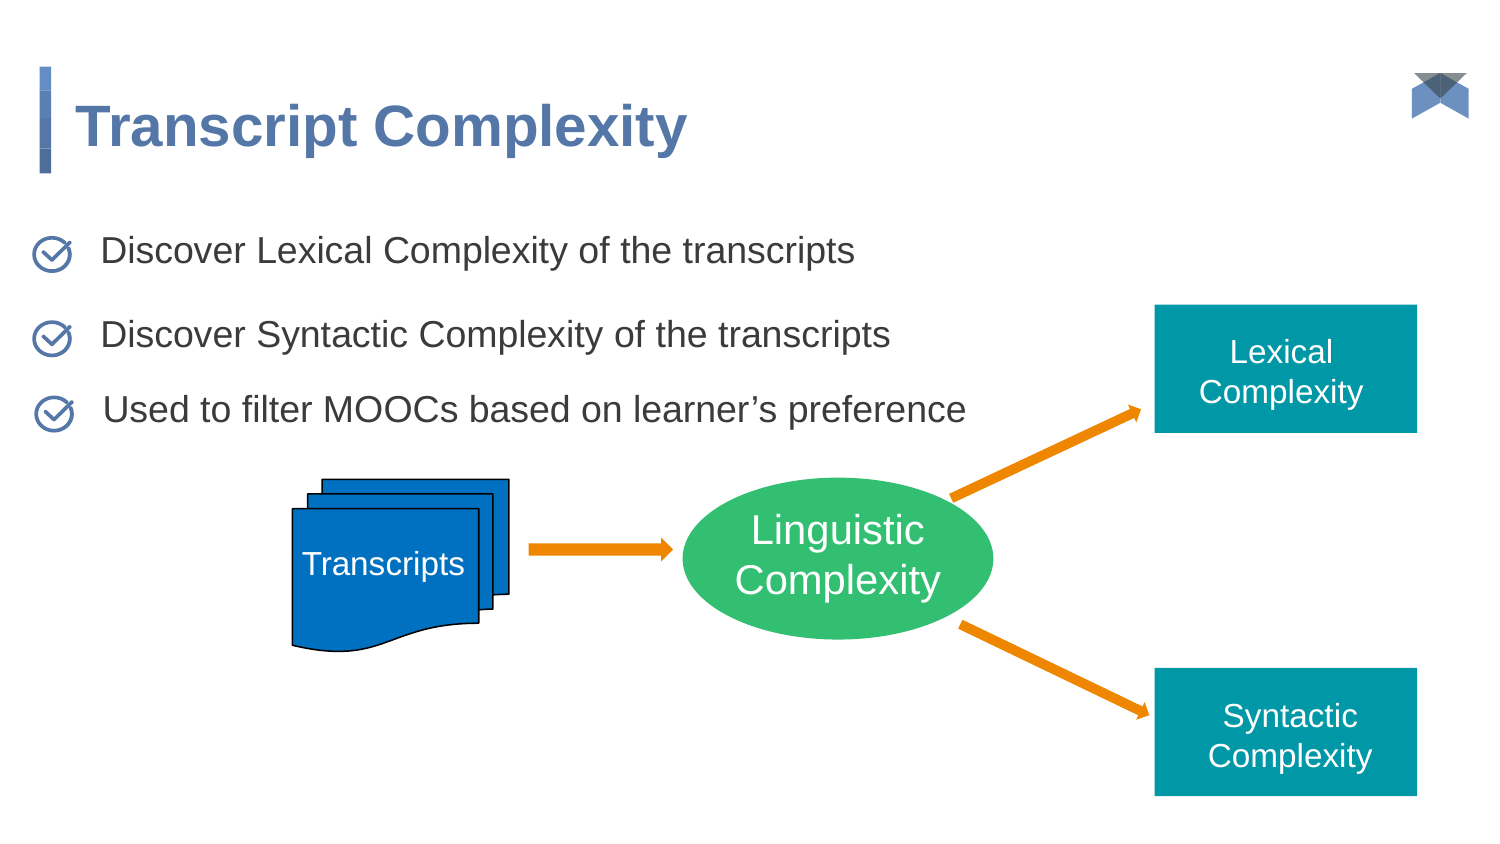

# Transcript Complexity
Discover Lexical Complexity of the transcripts

Discover Syntactic Complexity of the transcripts

Lexical Complexity

Used to filter MOOCs based on learner’s preference

Linguistic Complexity
Transcripts

Syntactic Complexity